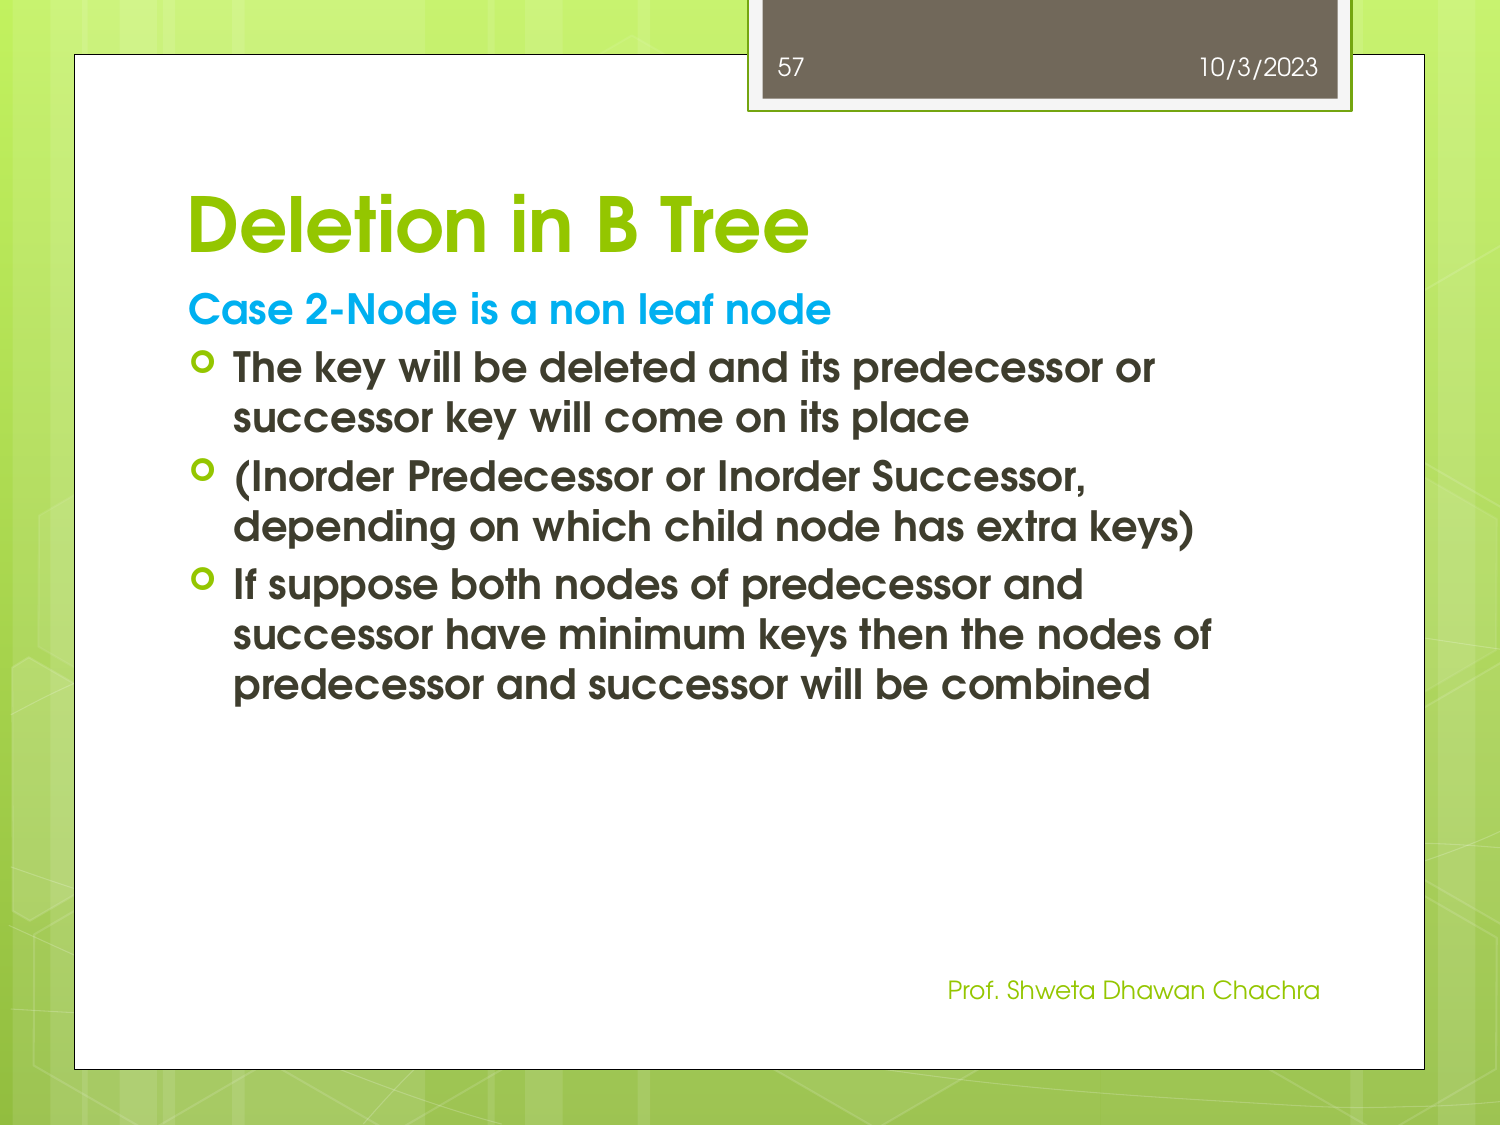

57
10/3/2023
# Deletion in B Tree
Case 2-Node is a non leaf node
The key will be deleted and its predecessor or successor key will come on its place
(Inorder Predecessor or Inorder Successor, depending on which child node has extra keys)
If suppose both nodes of predecessor and successor have minimum keys then the nodes of predecessor and successor will be combined
Prof. Shweta Dhawan Chachra